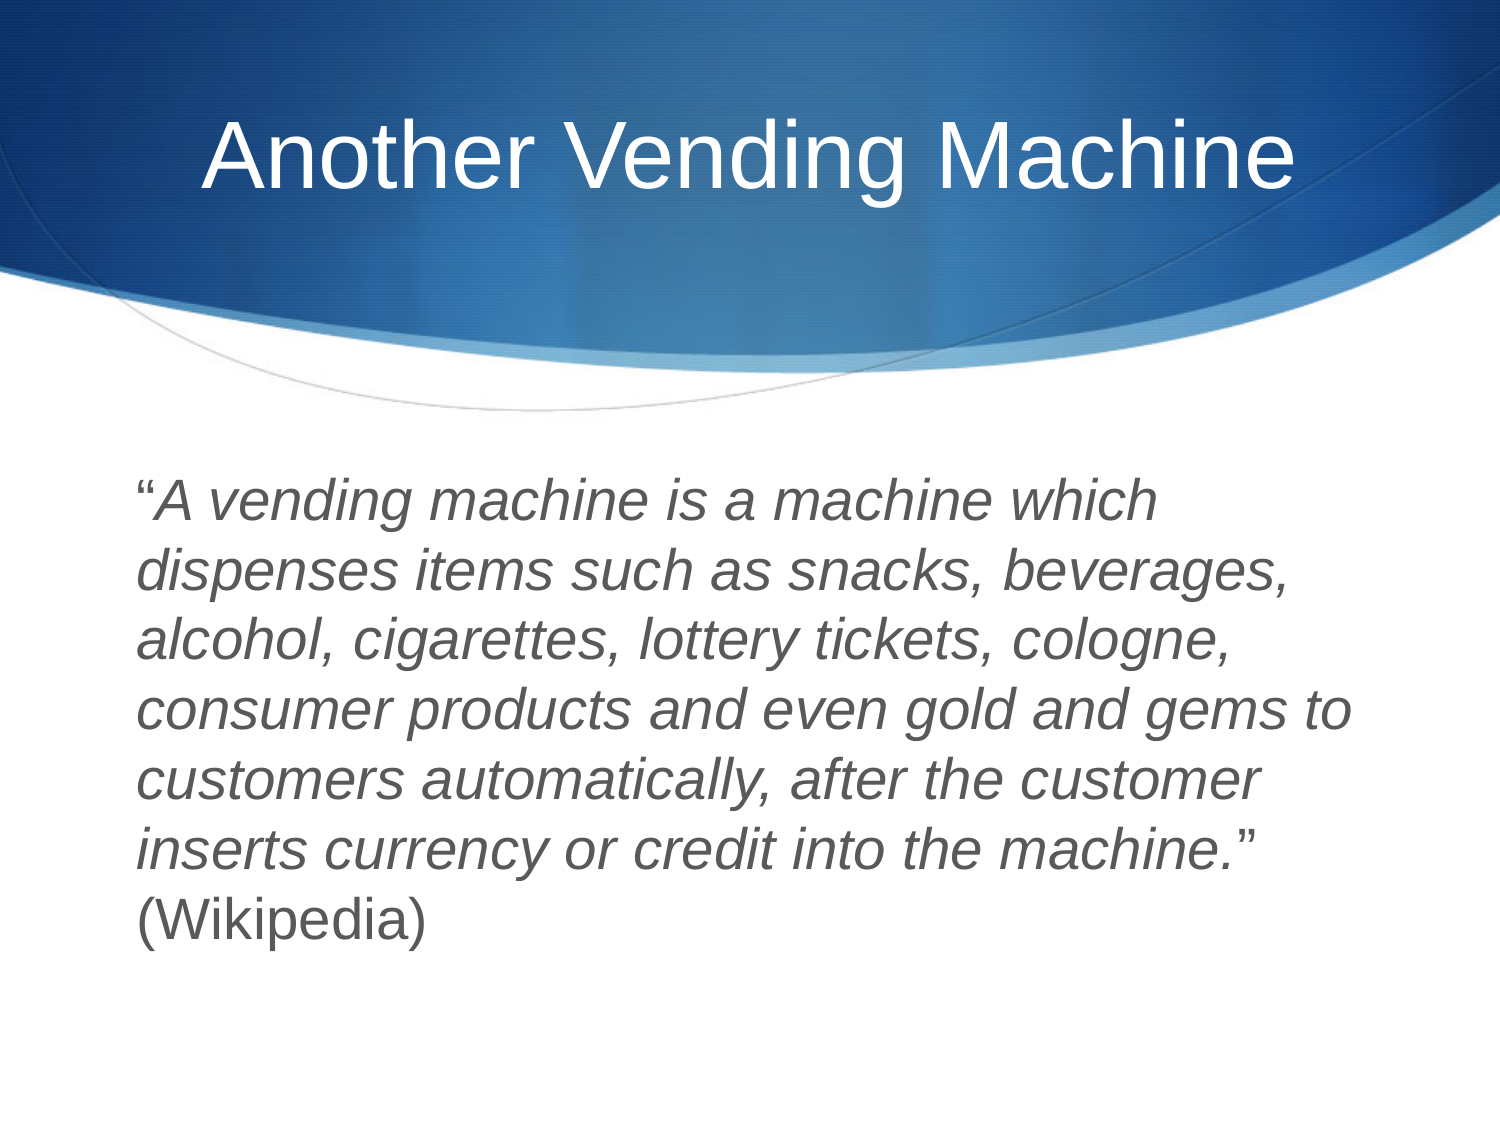

# Another Vending Machine
“A vending machine is a machine which dispenses items such as snacks, beverages, alcohol, cigarettes, lottery tickets, cologne, consumer products and even gold and gems to customers automatically, after the customer inserts currency or credit into the machine.” (Wikipedia)